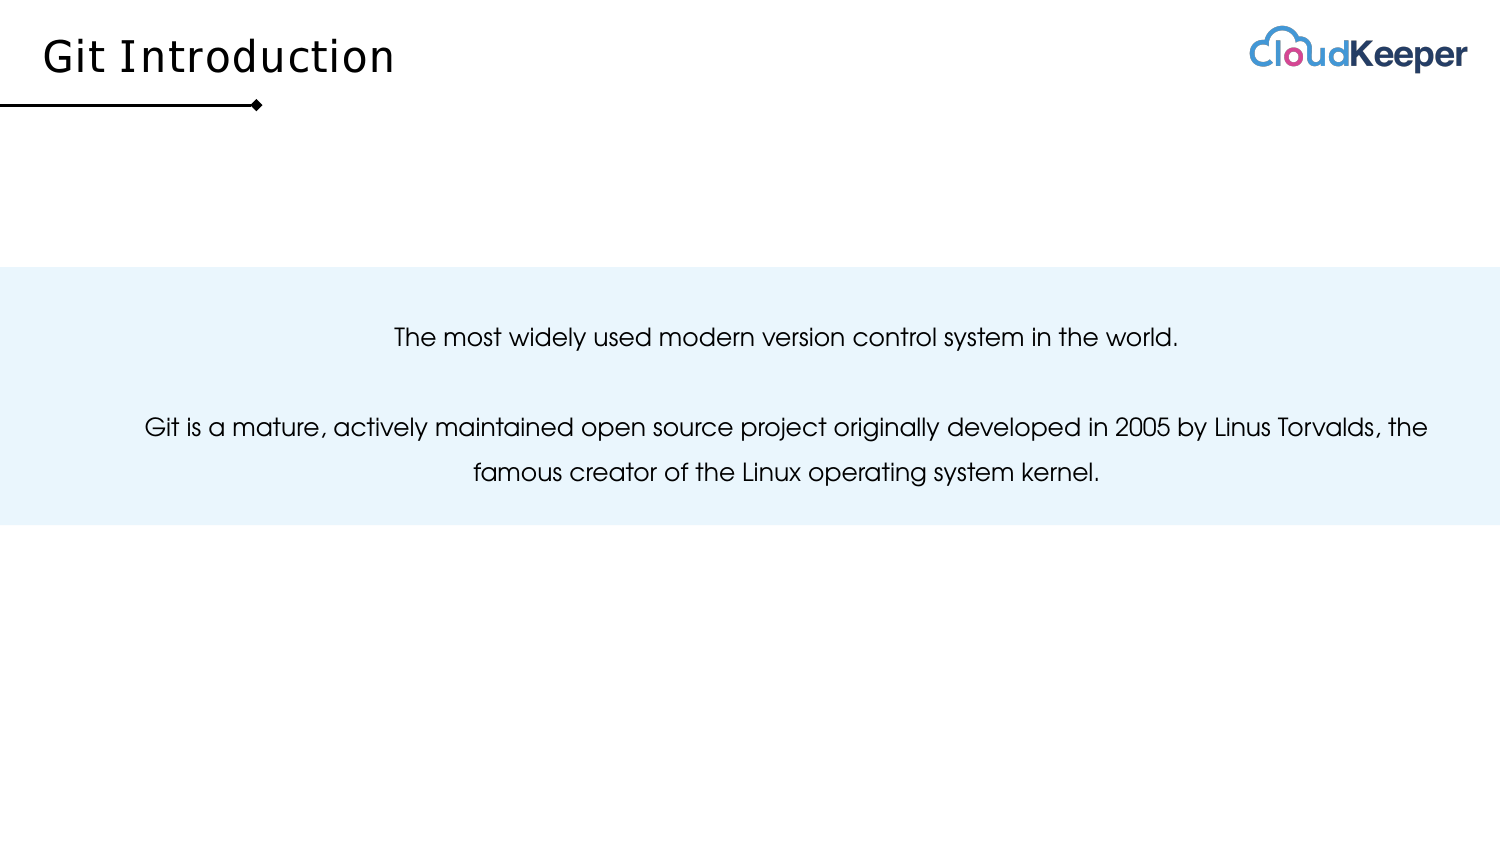

# Git Introduction

The most widely used modern version control system in the world.

Git is a mature, actively maintained open source project originally developed in 2005 by Linus Torvalds, the famous creator of the Linux operating system kernel.